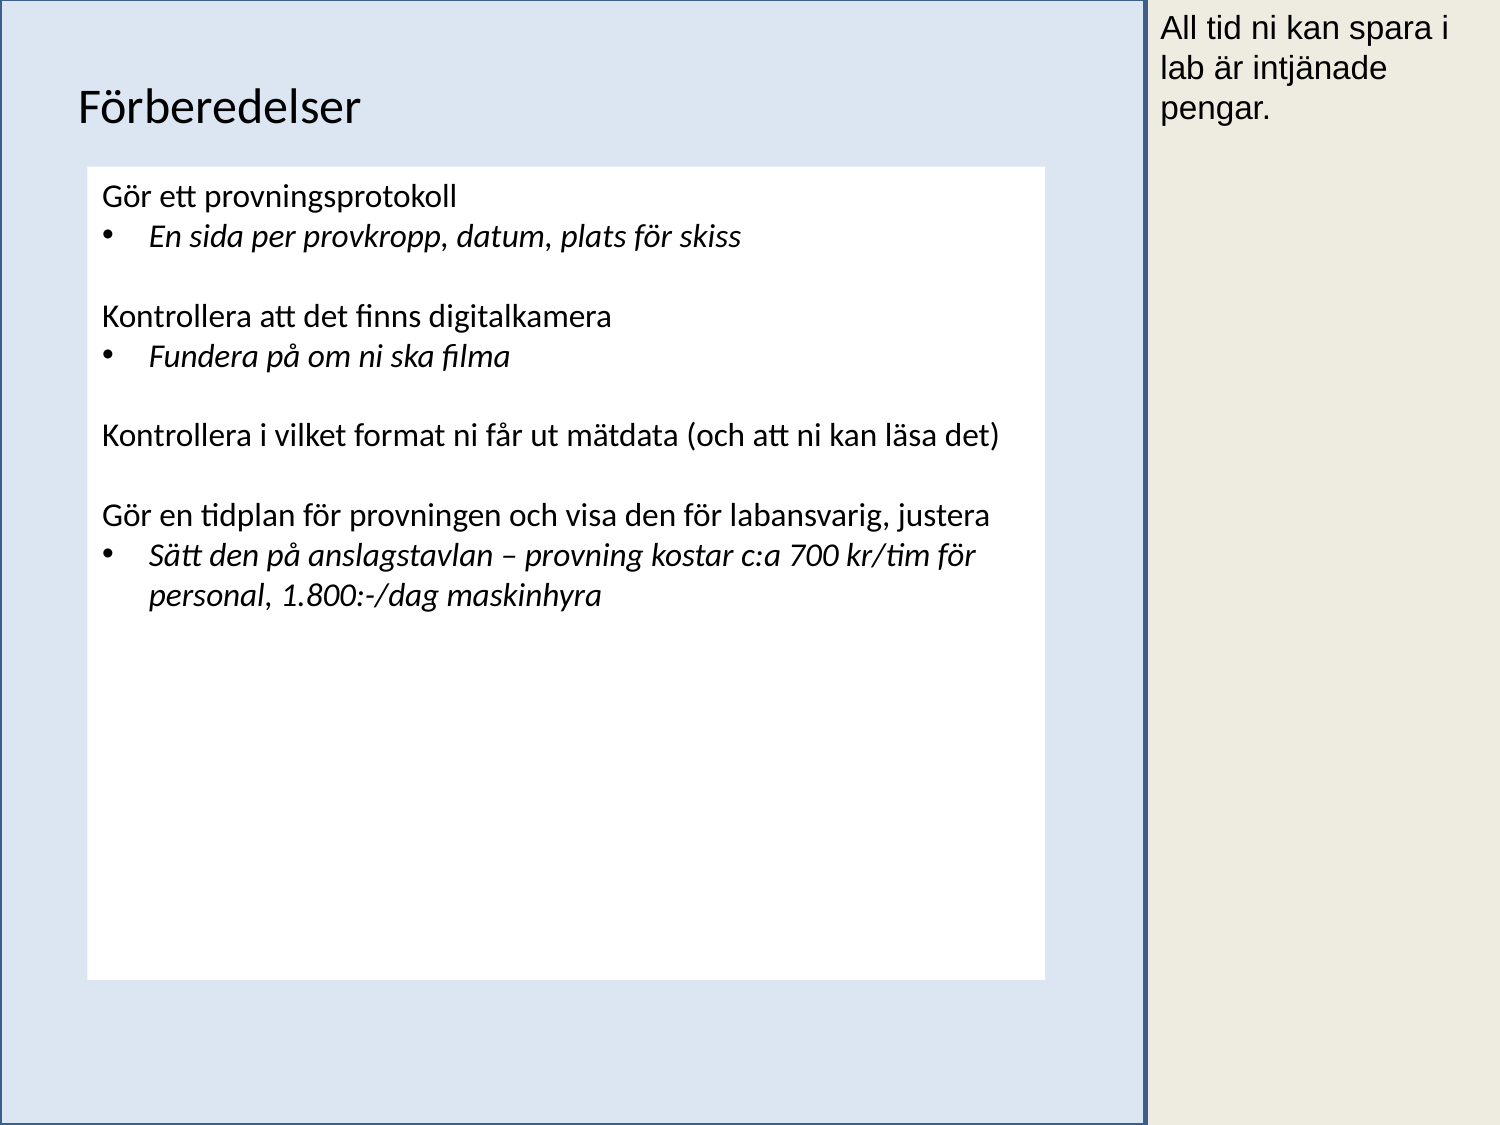

All tid ni kan spara i lab är intjänade pengar.

Förberedelser
Gör ett provningsprotokoll
En sida per provkropp, datum, plats för skiss

Kontrollera att det finns digitalkamera
Fundera på om ni ska filma

Kontrollera i vilket format ni får ut mätdata (och att ni kan läsa det)

Gör en tidplan för provningen och visa den för labansvarig, justera
Sätt den på anslagstavlan – provning kostar c:a 700 kr/tim för personal, 1.800:-/dag maskinhyra